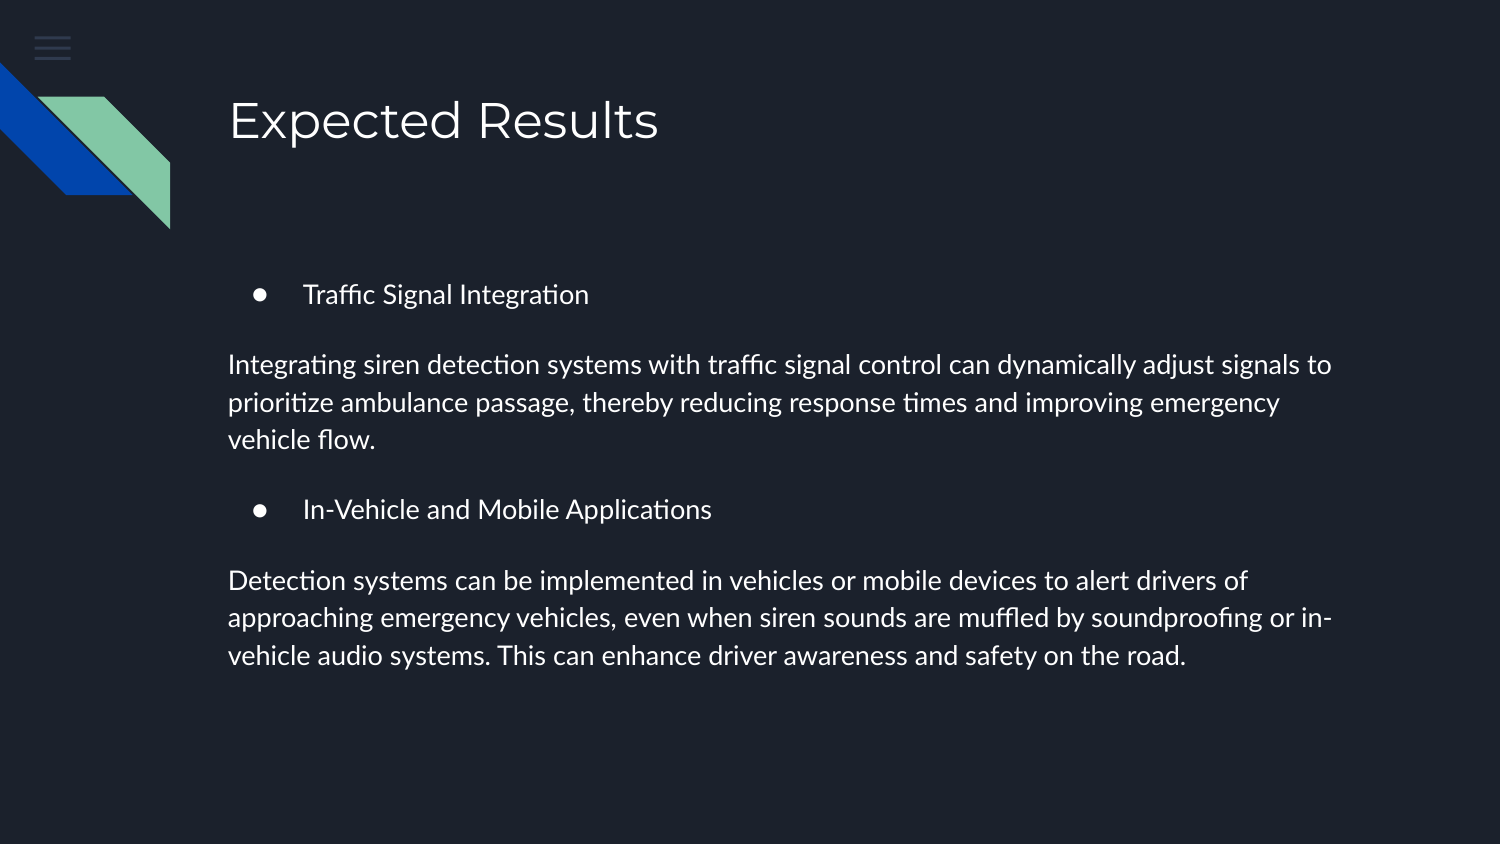

# Expected Results

Traffic Signal Integration
Integrating siren detection systems with traffic signal control can dynamically adjust signals to prioritize ambulance passage, thereby reducing response times and improving emergency vehicle flow.
In-Vehicle and Mobile Applications
Detection systems can be implemented in vehicles or mobile devices to alert drivers of approaching emergency vehicles, even when siren sounds are muffled by soundproofing or in-vehicle audio systems. This can enhance driver awareness and safety on the road.